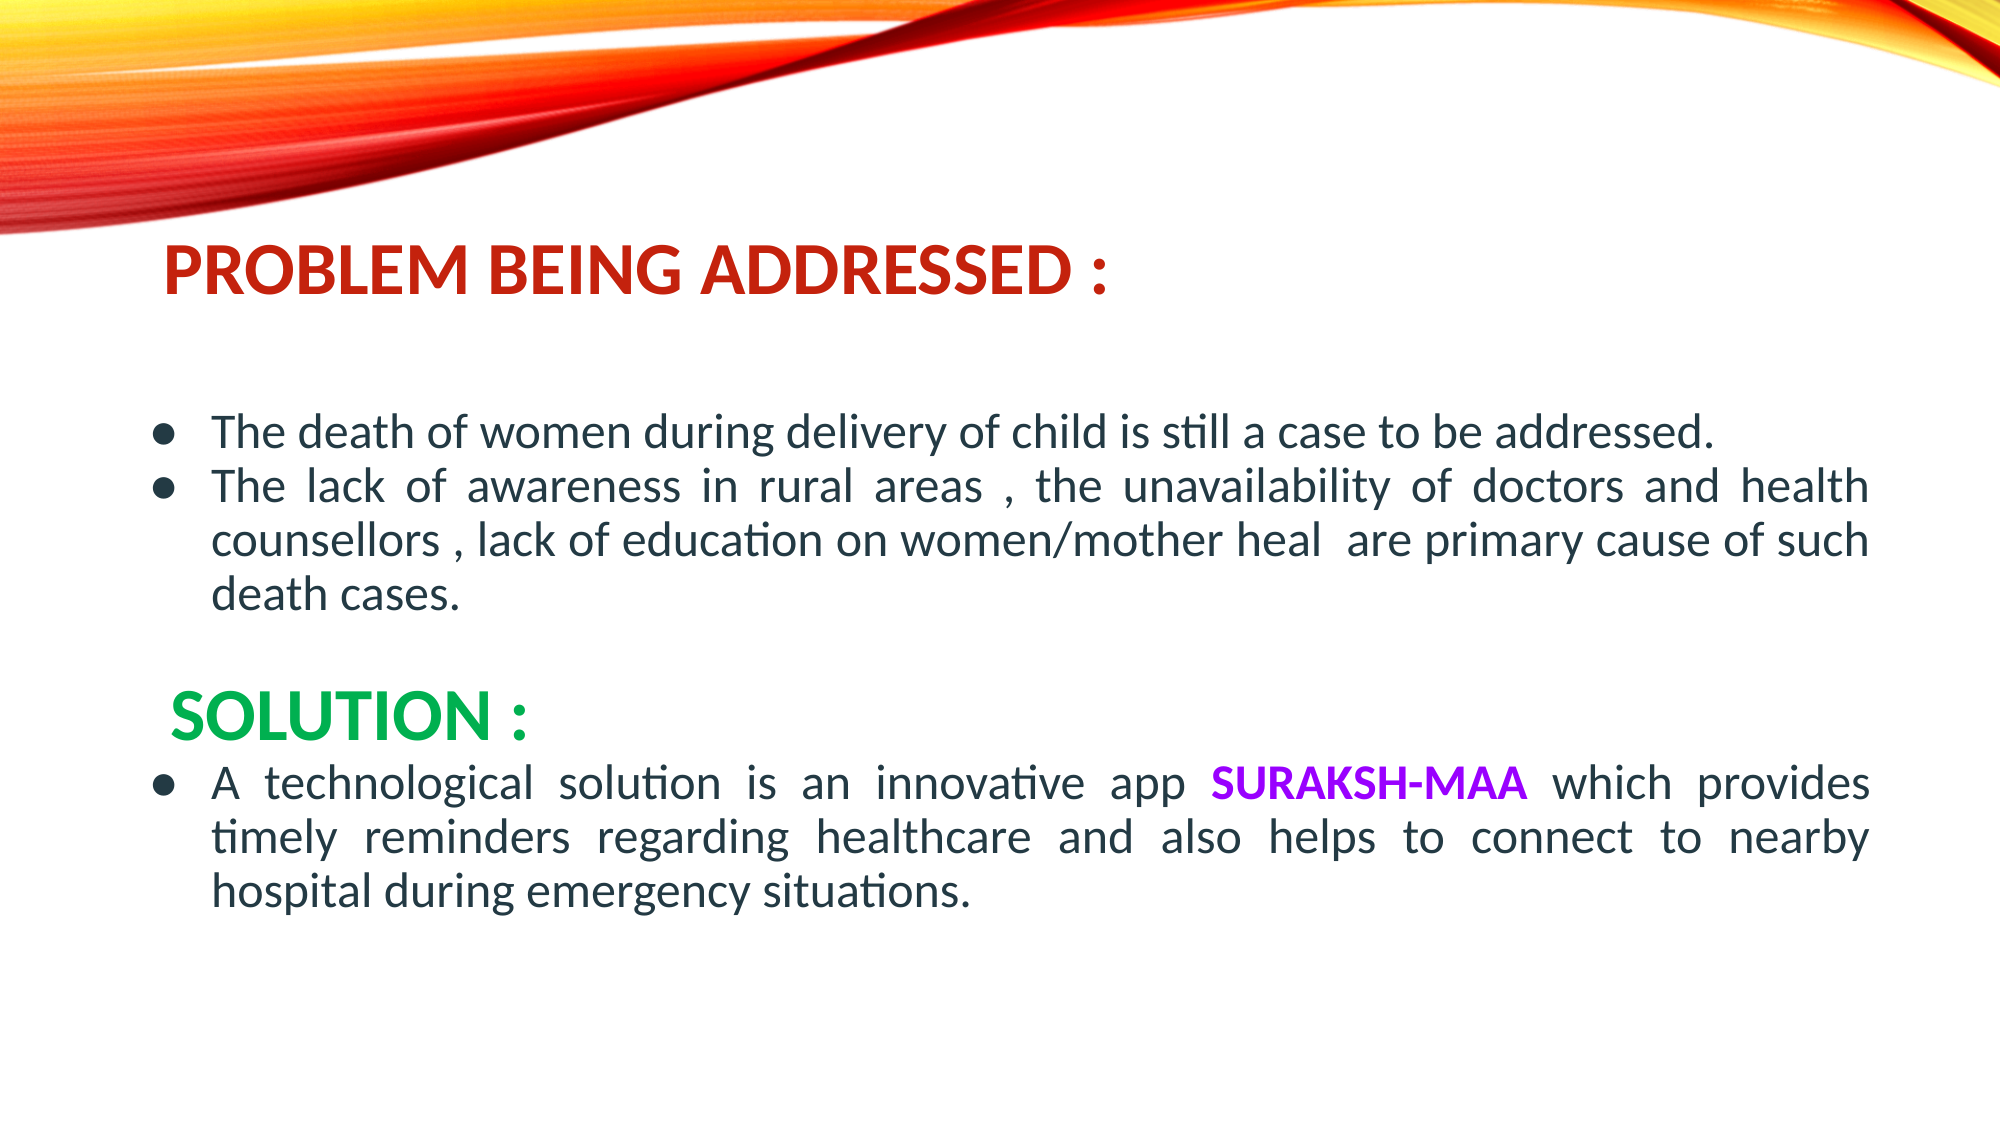

# PROBLEM BEING ADDRESSED :

The death of women during delivery of child is still a case to be addressed.
The lack of awareness in rural areas , the unavailability of doctors and health counsellors , lack of education on women/mother heal  are primary cause of such death cases.

  SOLUTION :
A technological solution is an innovative app SURAKSH-MAA which provides timely reminders regarding healthcare and also helps to connect to nearby hospital during emergency situations.